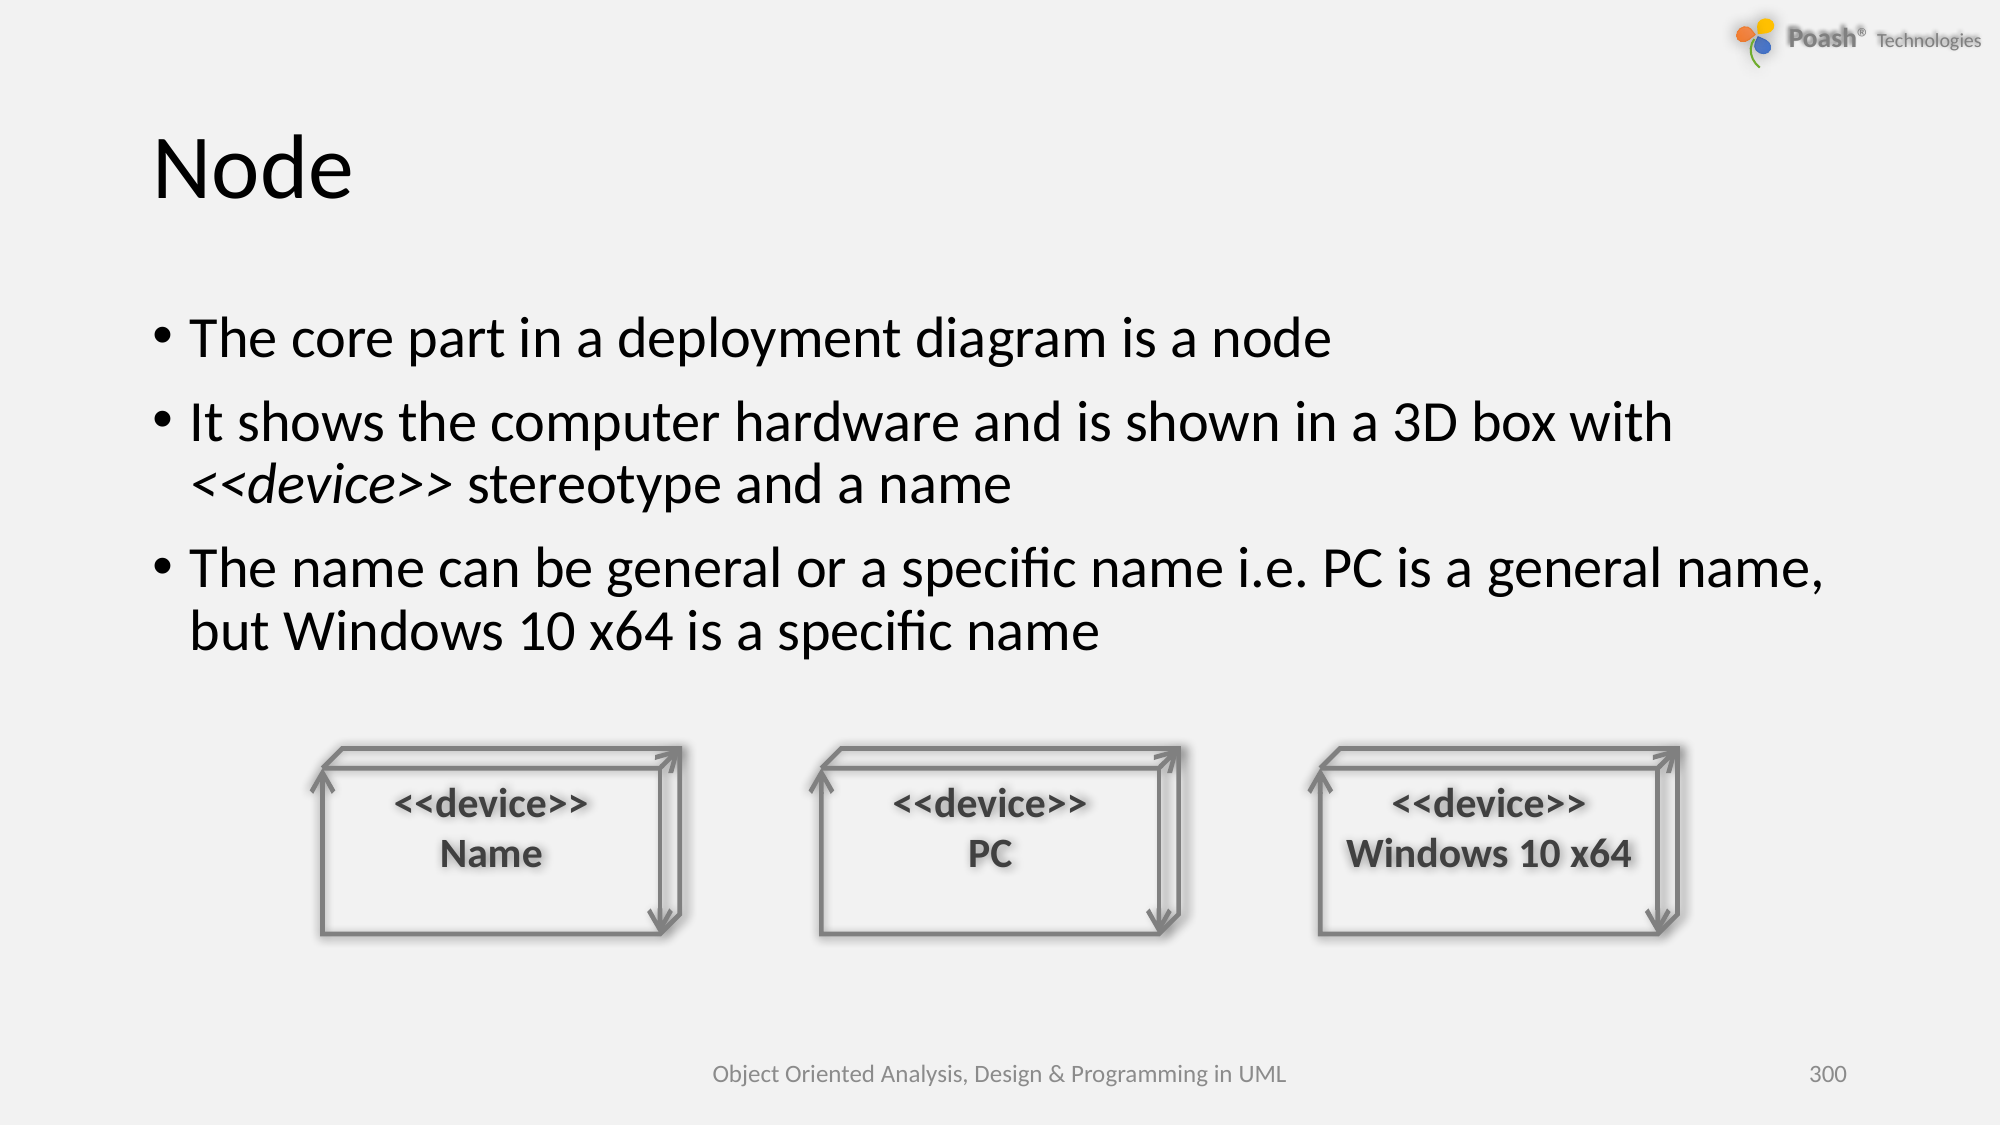

# Node
The core part in a deployment diagram is a node
It shows the computer hardware and is shown in a 3D box with <<device>> stereotype and a name
The name can be general or a specific name i.e. PC is a general name, but Windows 10 x64 is a specific name

<<device>>
Windows 10 x64
<<device>>
PC
<<device>>
Name
Object Oriented Analysis, Design & Programming in UML
300